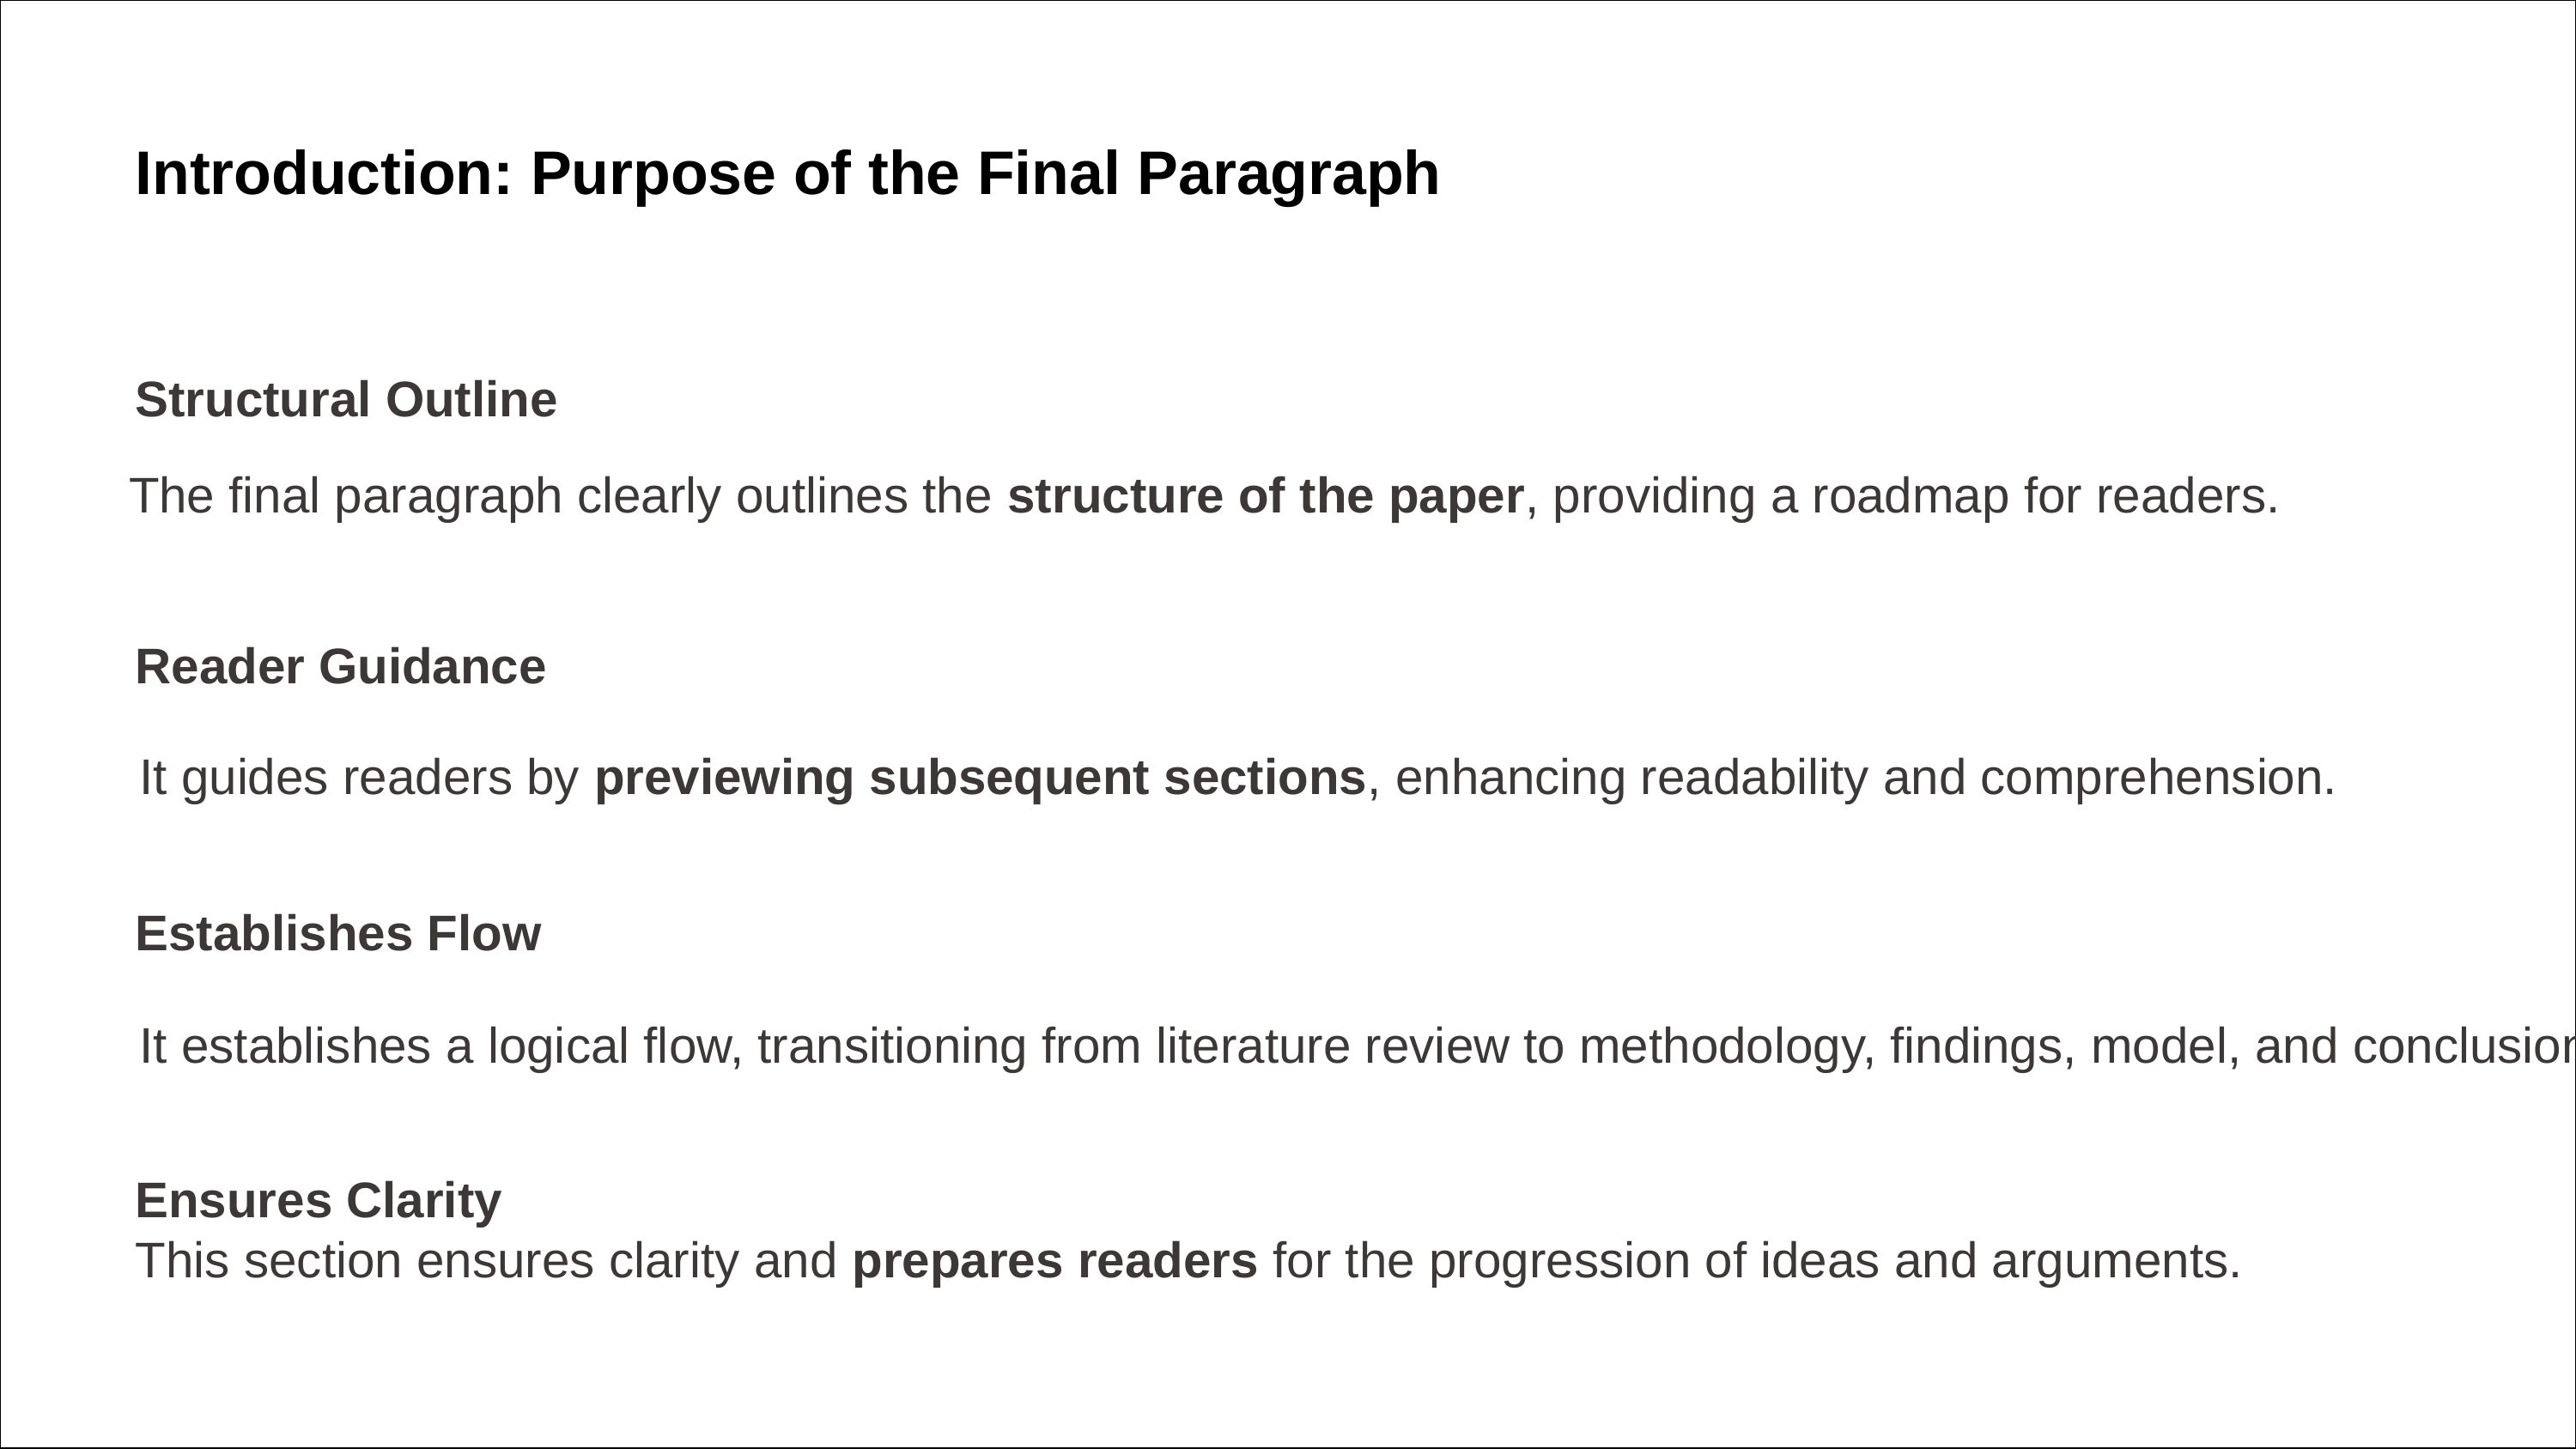

Introduction: Purpose of the Final Paragraph
Structural Outline
The final paragraph clearly outlines the structure of the paper, providing a roadmap for readers.
Reader Guidance
It guides readers by previewing subsequent sections, enhancing readability and comprehension.
Establishes Flow
It establishes a logical flow, transitioning from literature review to methodology, findings, model, and conclusion.
Ensures Clarity
This section ensures clarity and prepares readers for the progression of ideas and arguments.